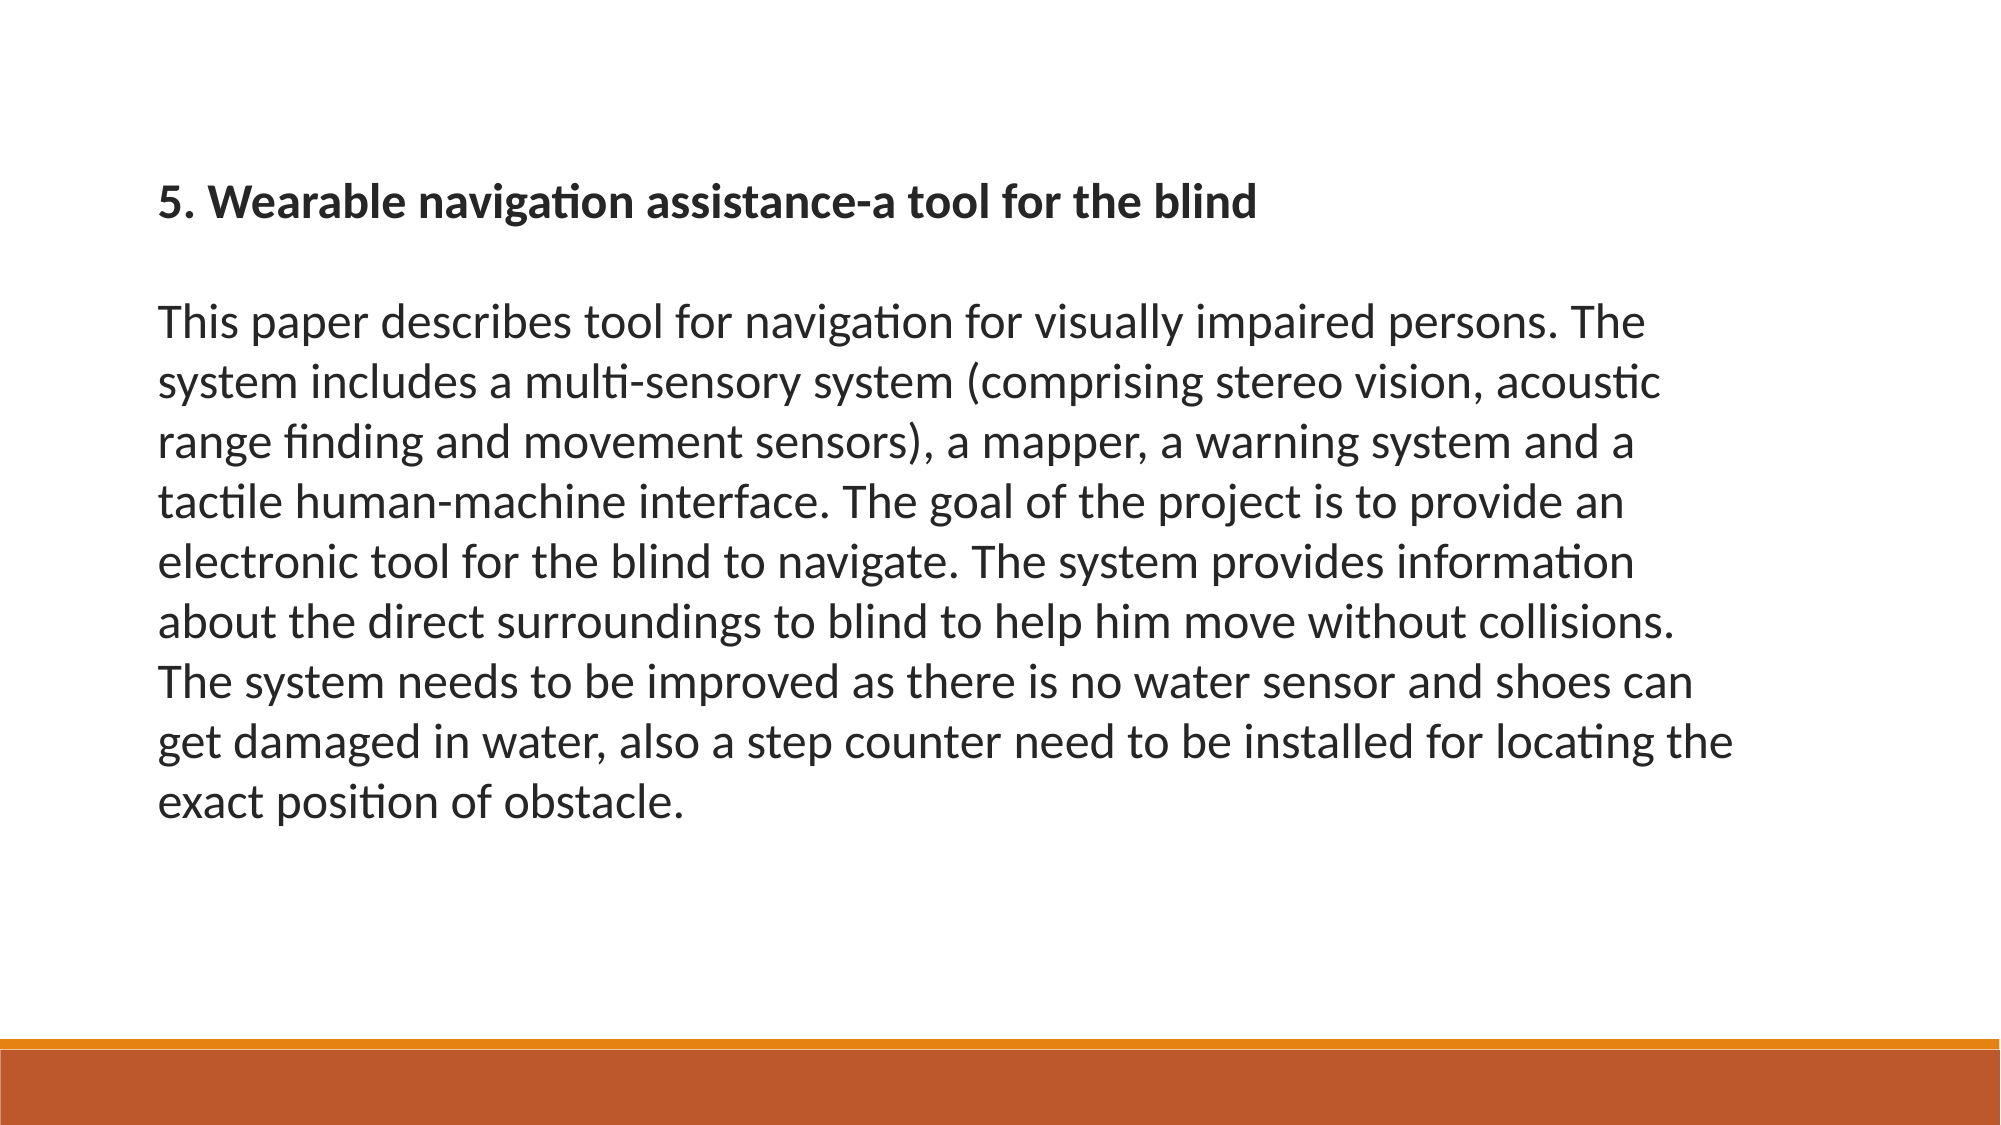

5. Wearable navigation assistance-a tool for the blind

This paper describes tool for navigation for visually impaired persons. The system includes a multi-sensory system (comprising stereo vision, acoustic range finding and movement sensors), a mapper, a warning system and a tactile human-machine interface. The goal of the project is to provide an electronic tool for the blind to navigate. The system provides information about the direct surroundings to blind to help him move without collisions. The system needs to be improved as there is no water sensor and shoes can get damaged in water, also a step counter need to be installed for locating the exact position of obstacle.